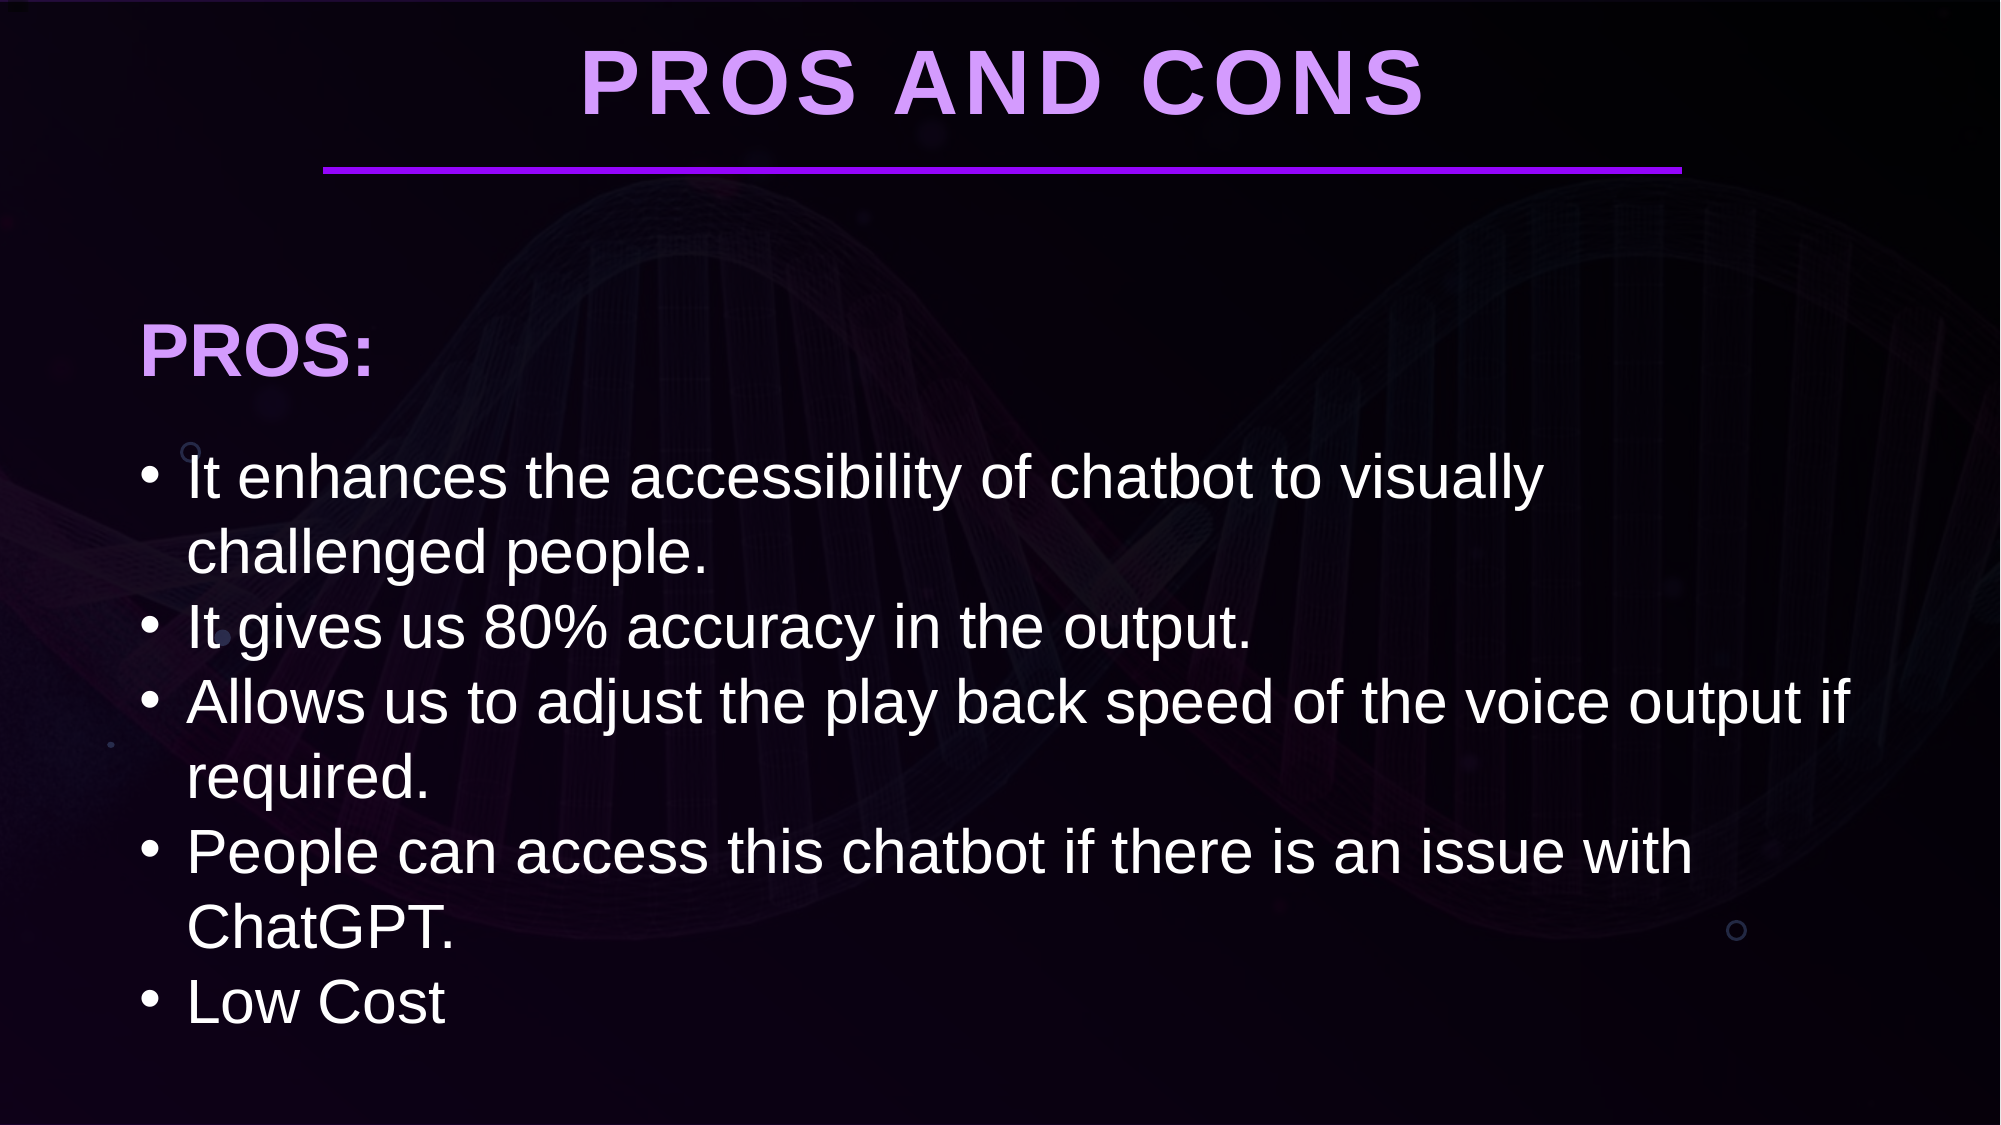

PROS AND CONS
PROS:

It enhances the accessibility of chatbot to visually challenged people.
It gives us 80% accuracy in the output.
Allows us to adjust the play back speed of the voice output if required.
People can access this chatbot if there is an issue with ChatGPT.
Low Cost